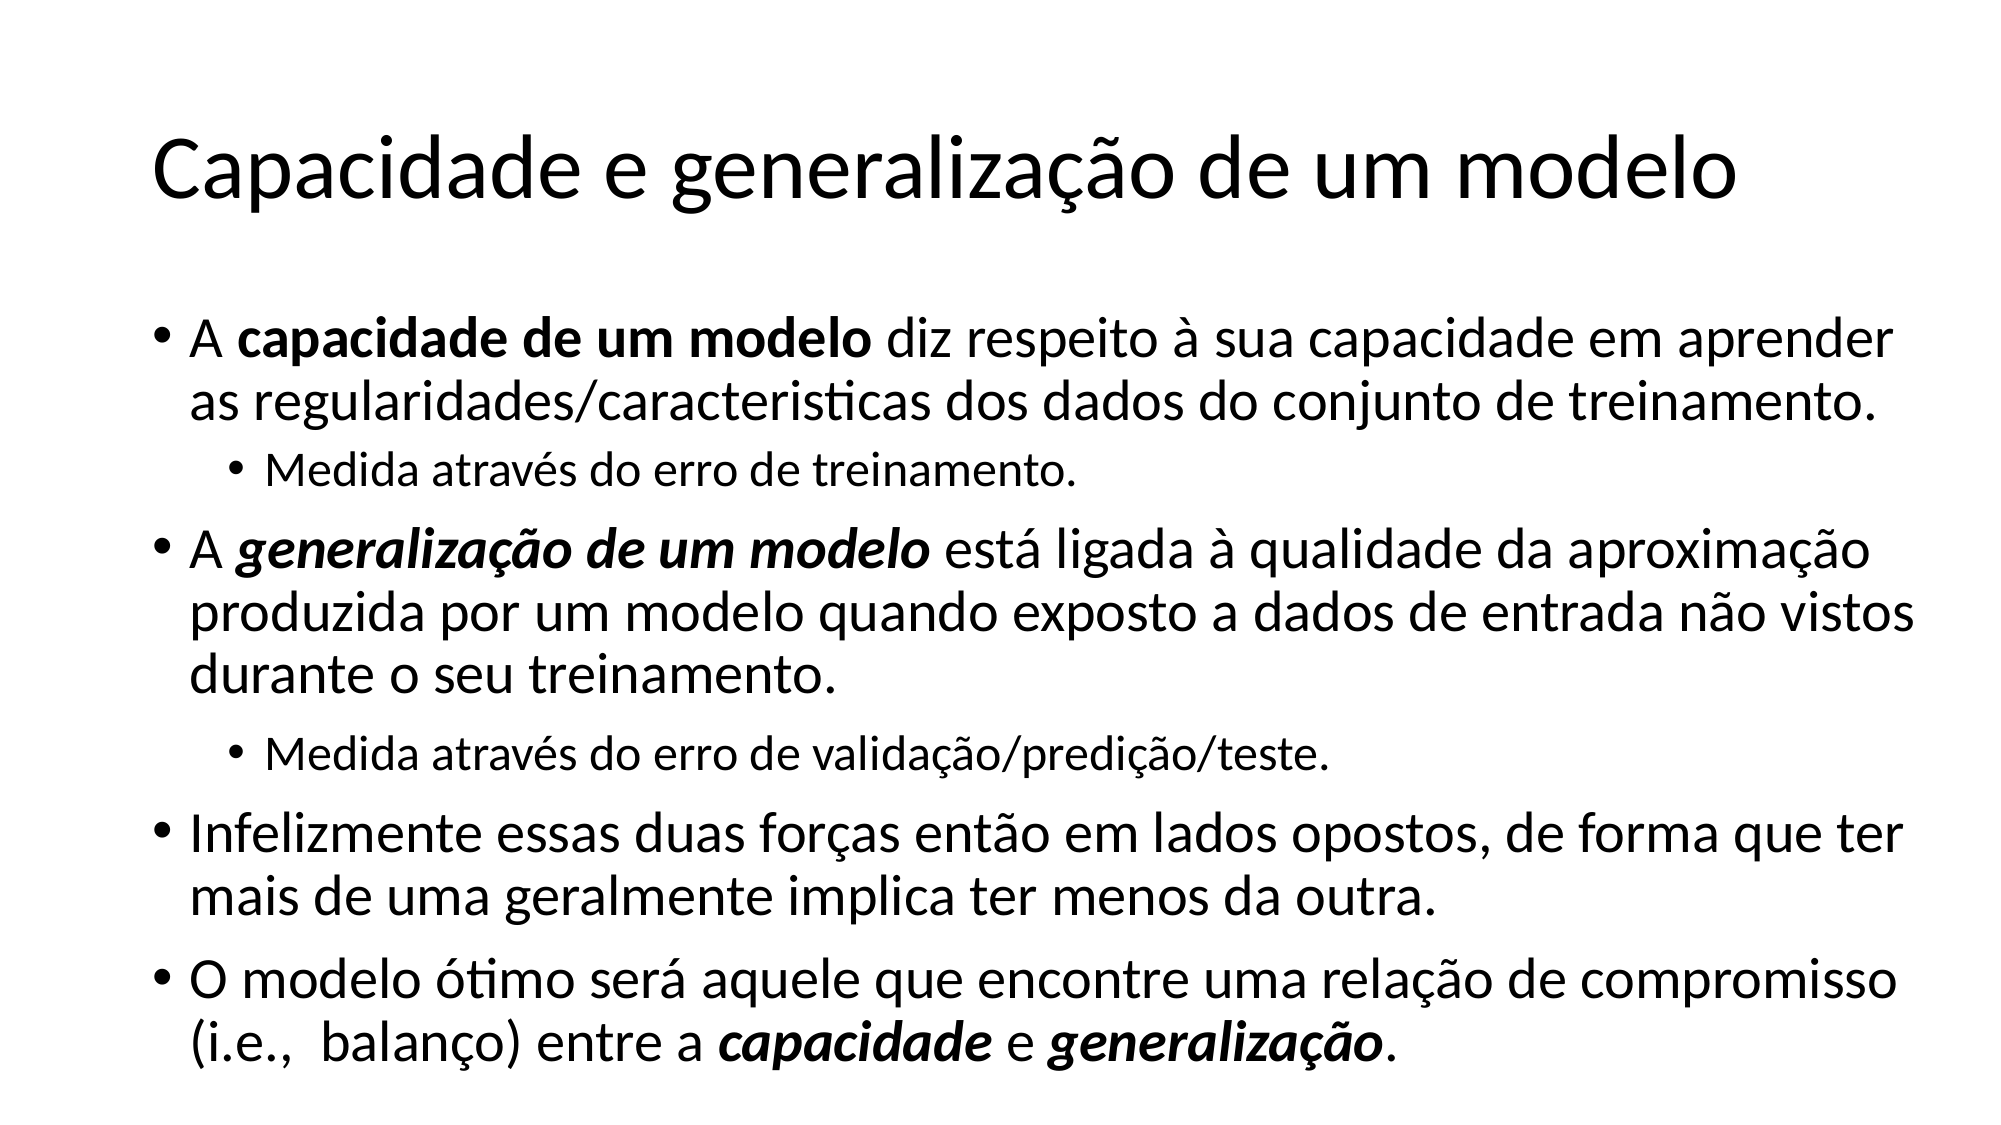

# Capacidade e generalização de um modelo
A capacidade de um modelo diz respeito à sua capacidade em aprender as regularidades/caracteristicas dos dados do conjunto de treinamento.
Medida através do erro de treinamento.
A generalização de um modelo está ligada à qualidade da aproximação produzida por um modelo quando exposto a dados de entrada não vistos durante o seu treinamento.
Medida através do erro de validação/predição/teste.
Infelizmente essas duas forças então em lados opostos, de forma que ter mais de uma geralmente implica ter menos da outra.
O modelo ótimo será aquele que encontre uma relação de compromisso (i.e.,  balanço) entre a capacidade e generalização.